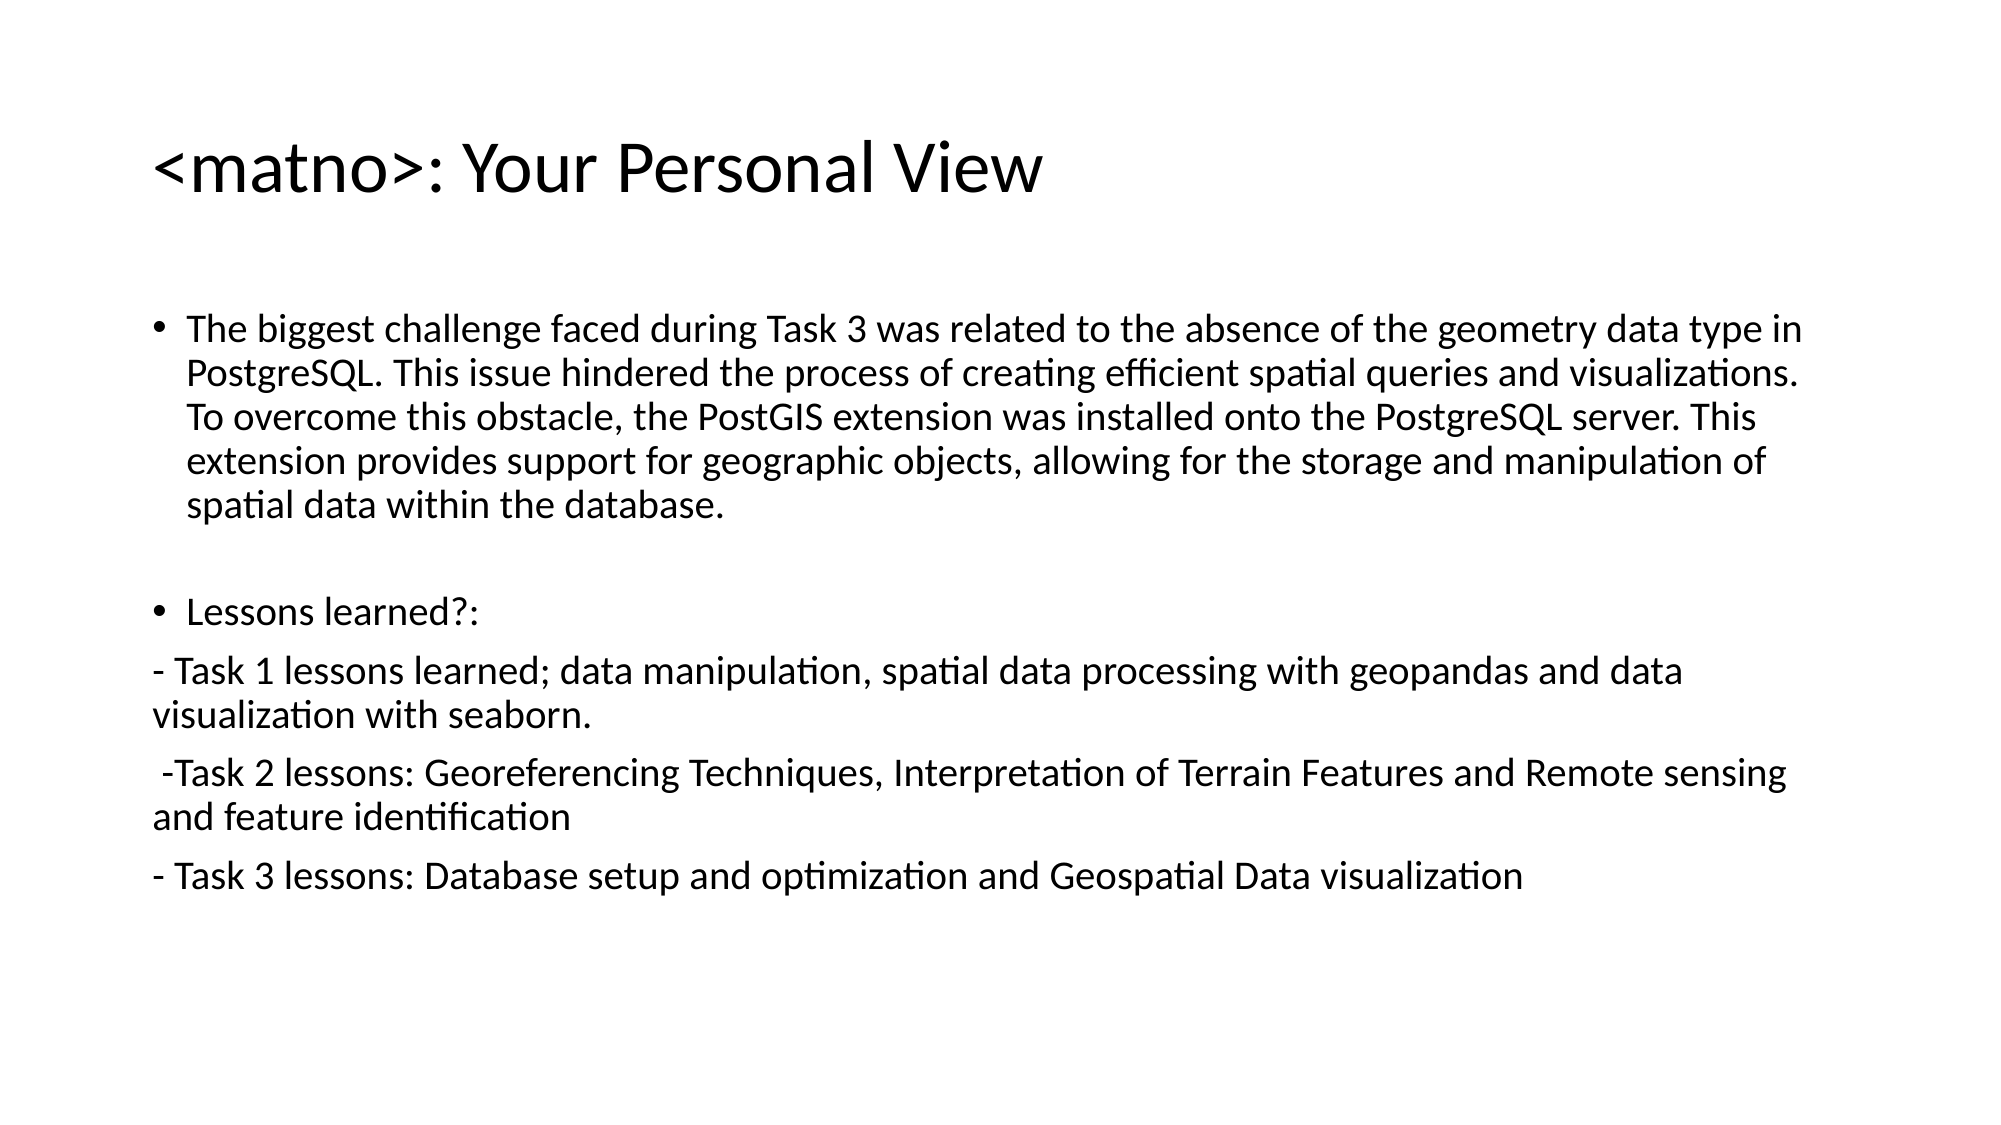

# <matno>: Your Personal View
The biggest challenge faced during Task 3 was related to the absence of the geometry data type in PostgreSQL. This issue hindered the process of creating efficient spatial queries and visualizations. To overcome this obstacle, the PostGIS extension was installed onto the PostgreSQL server. This extension provides support for geographic objects, allowing for the storage and manipulation of spatial data within the database.
Lessons learned?:
- Task 1 lessons learned; data manipulation, spatial data processing with geopandas and data visualization with seaborn.
 -Task 2 lessons: Georeferencing Techniques, Interpretation of Terrain Features and Remote sensing and feature identification
- Task 3 lessons: Database setup and optimization and Geospatial Data visualization